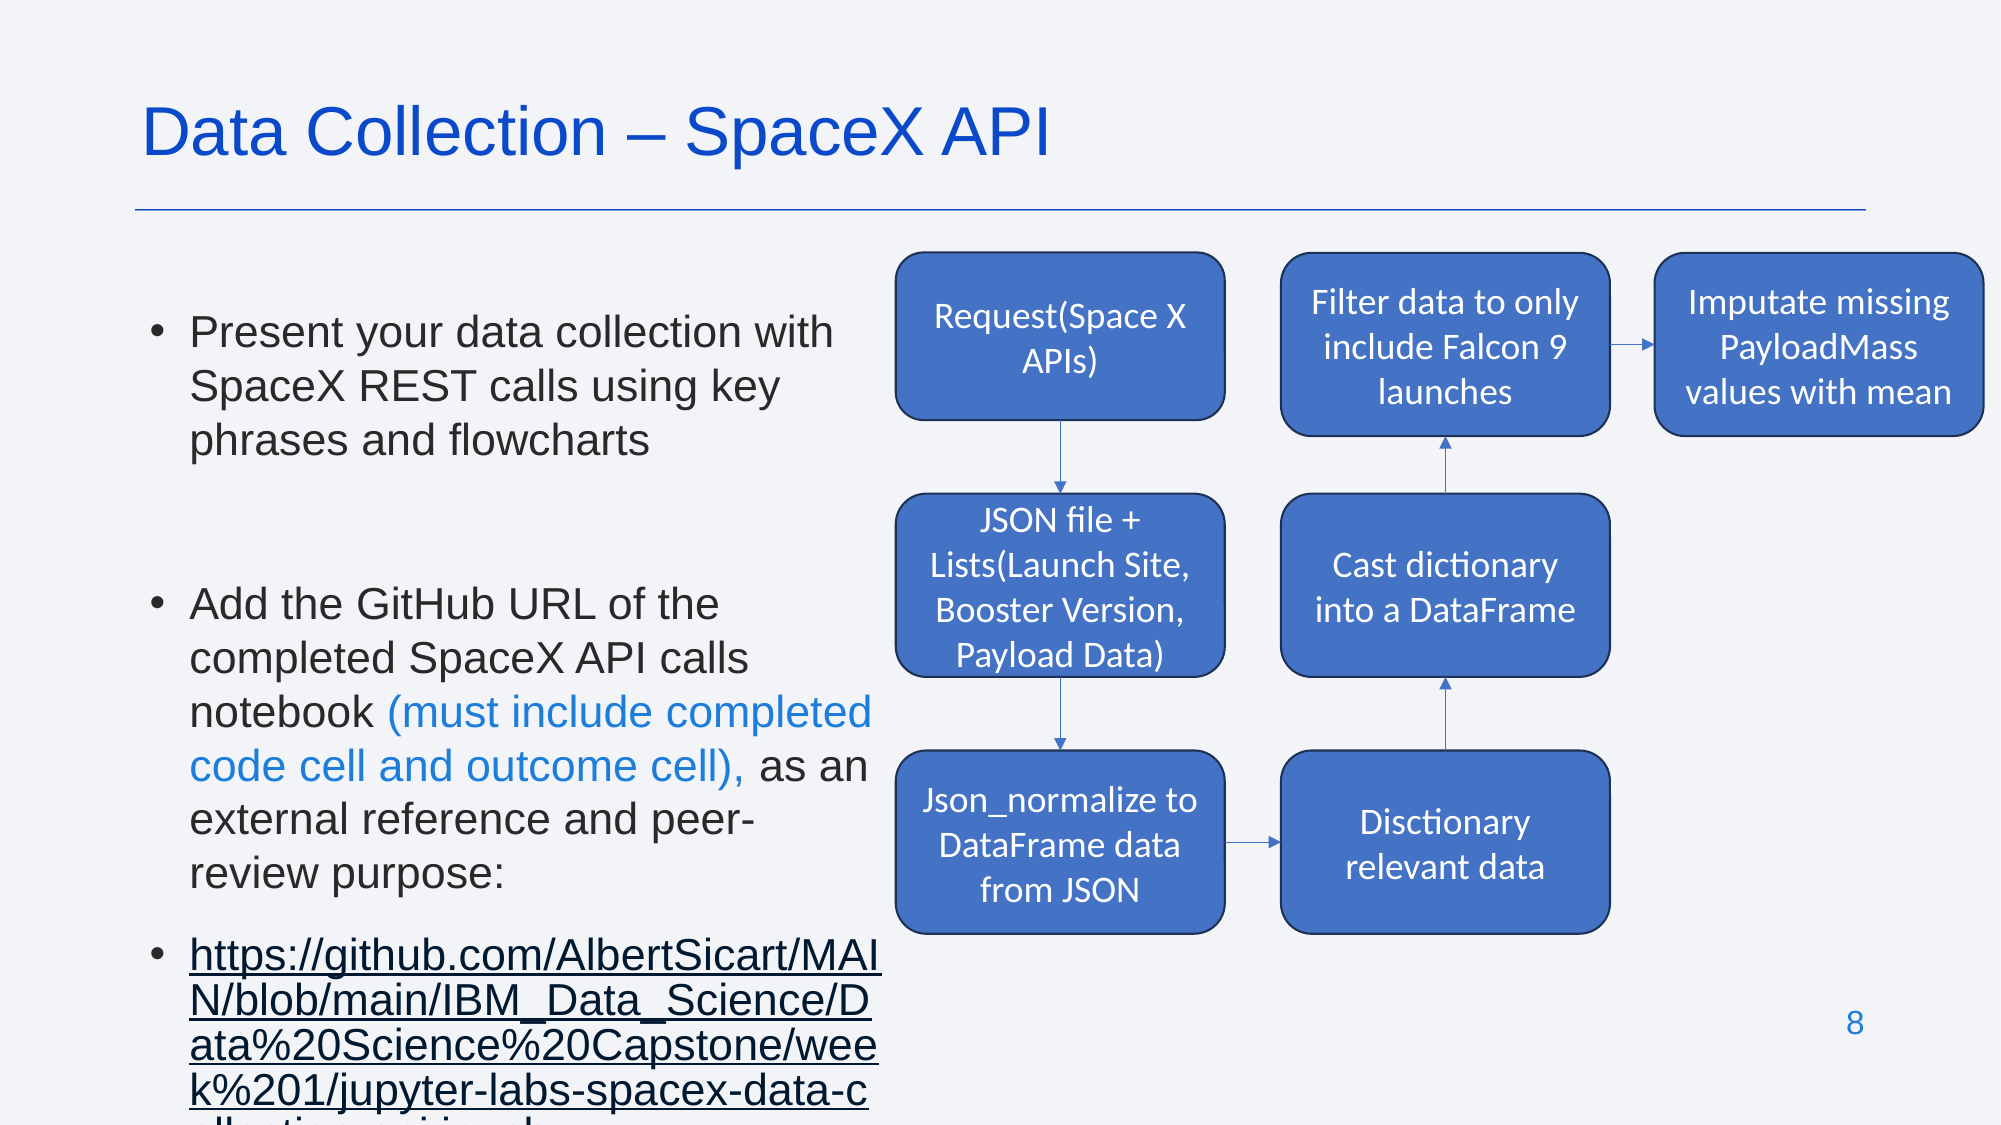

Data Collection – SpaceX API
Request(Space X APIs)
Filter data to only include Falcon 9 launches
Imputate missing PayloadMass values with mean
Present your data collection with SpaceX REST calls using key phrases and flowcharts

Add the GitHub URL of the completed SpaceX API calls notebook (must include completed code cell and outcome cell), as an external reference and peer-review purpose:
https://github.com/AlbertSicart/MAIN/blob/main/IBM_Data_Science/Data%20Science%20Capstone/week%201/jupyter-labs-spacex-data-collection-api.ipynb

Cast dictionary into a DataFrame
JSON file + Lists(Launch Site, Booster Version, Payload Data)
Disctionary relevant data
Json_normalize to DataFrame data from JSON
8